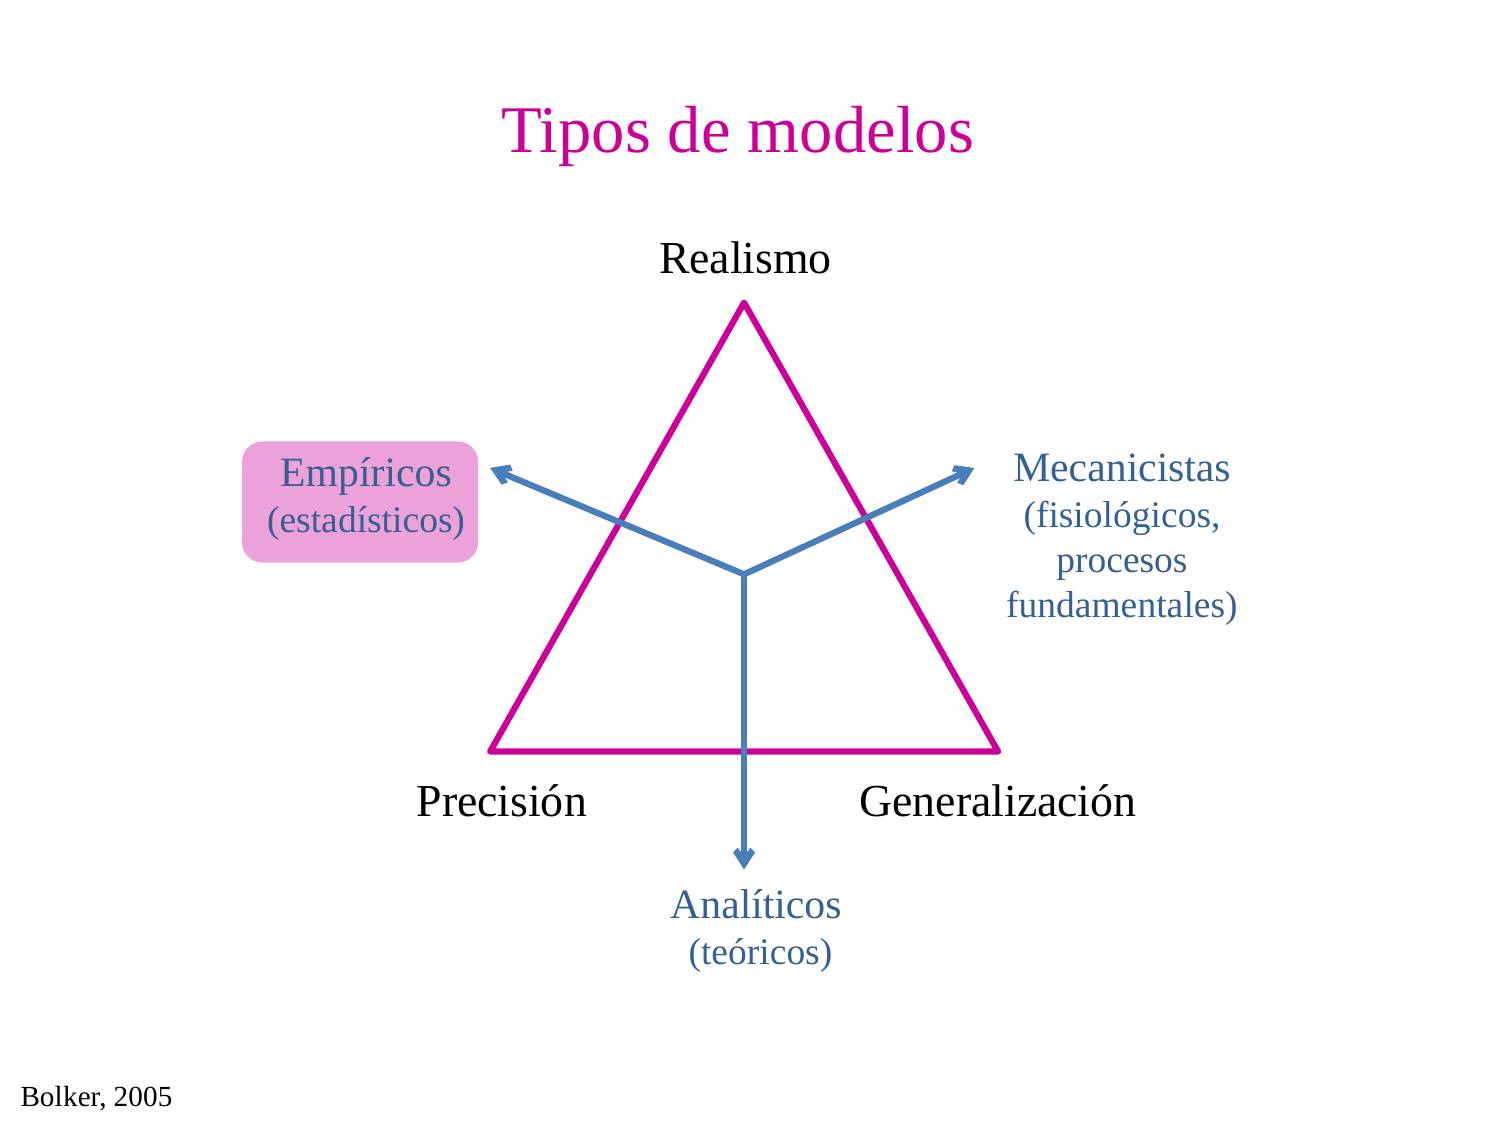

Tipos de modelos
Realismo

Mecanicistas
(fisiológicos, procesos fundamentales)

Empíricos
(estadísticos)

Precisión
Generalización
Analíticos
 (teóricos)

Bolker, 2005